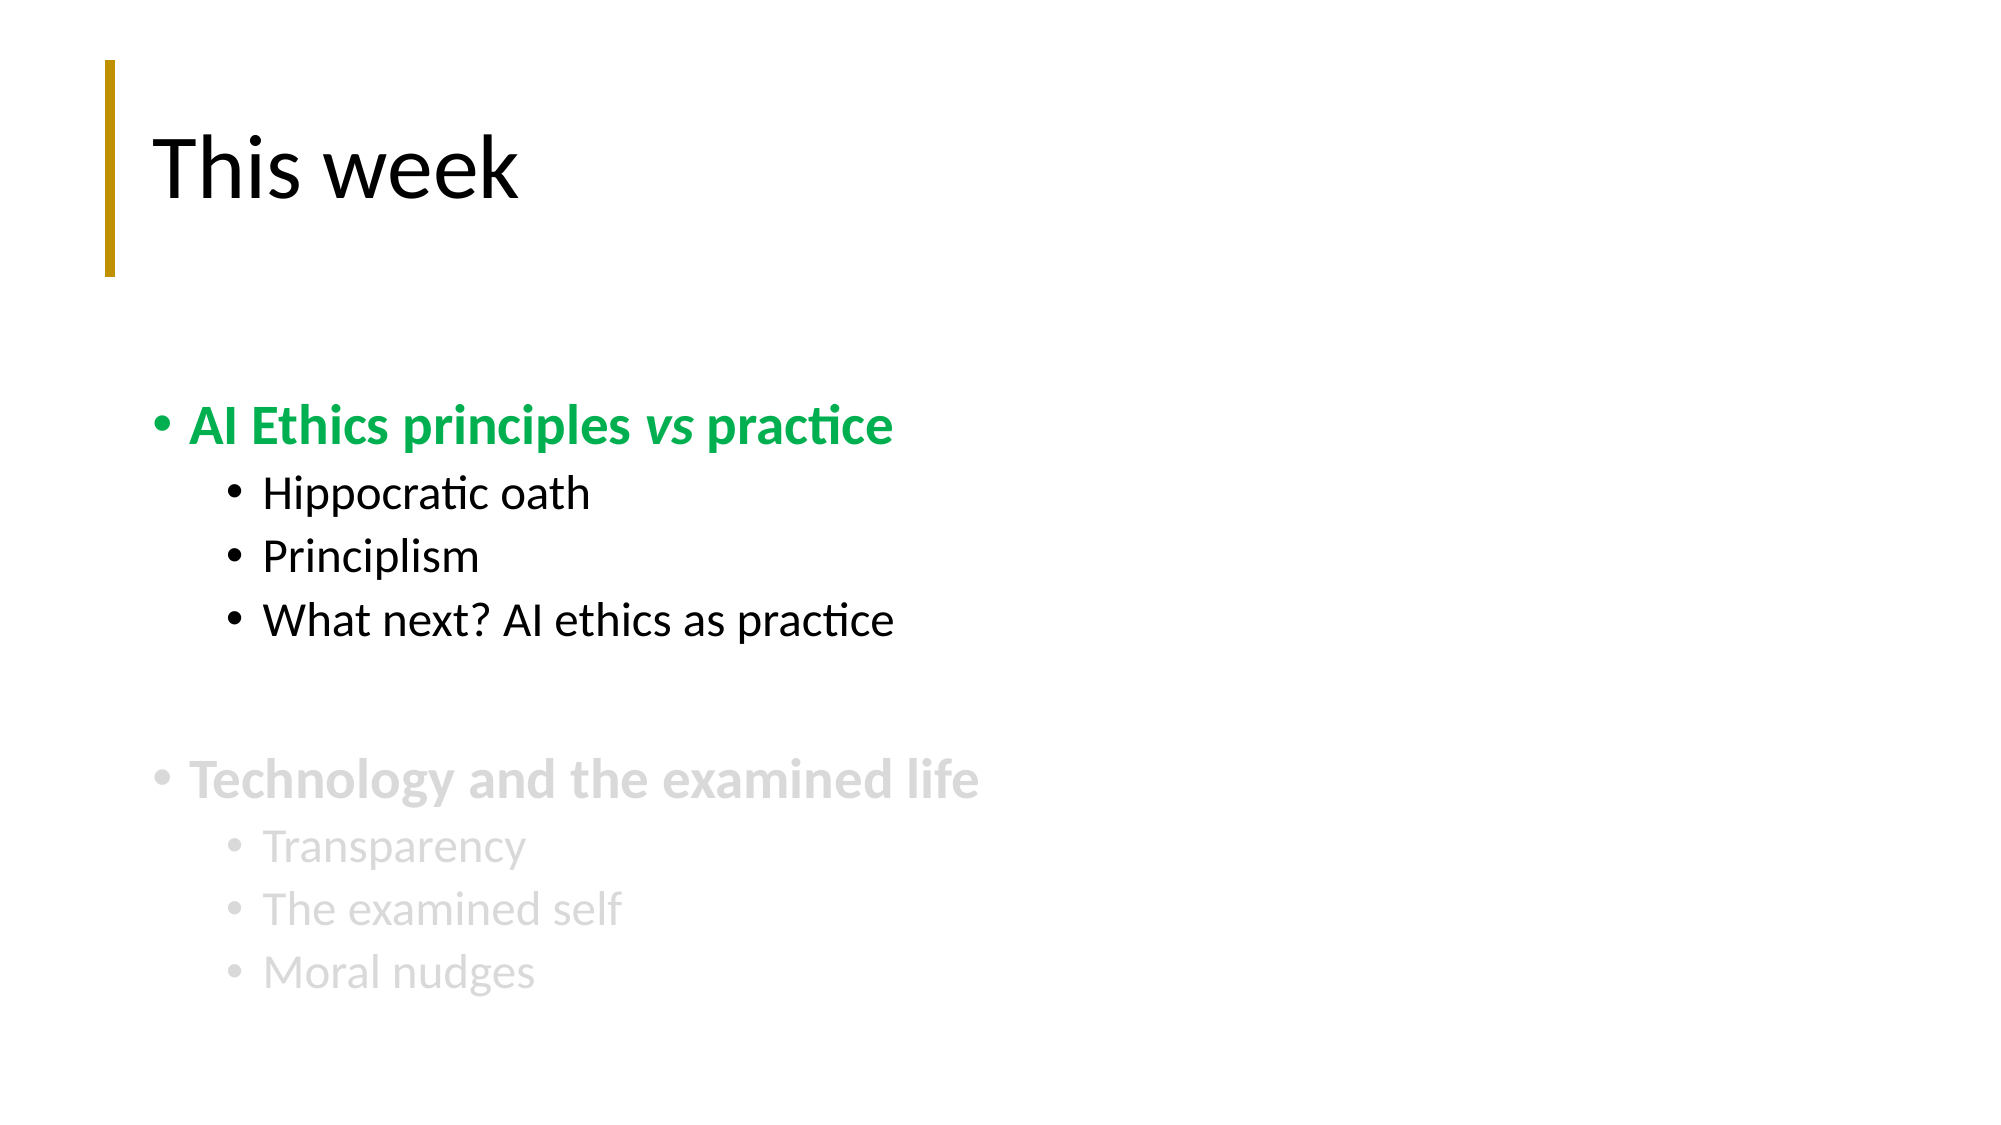

# This week

AI Ethics principles vs practice
Hippocratic oath
Principlism
What next? AI ethics as practice

Technology and the examined life
Transparency
The examined self
Moral nudges